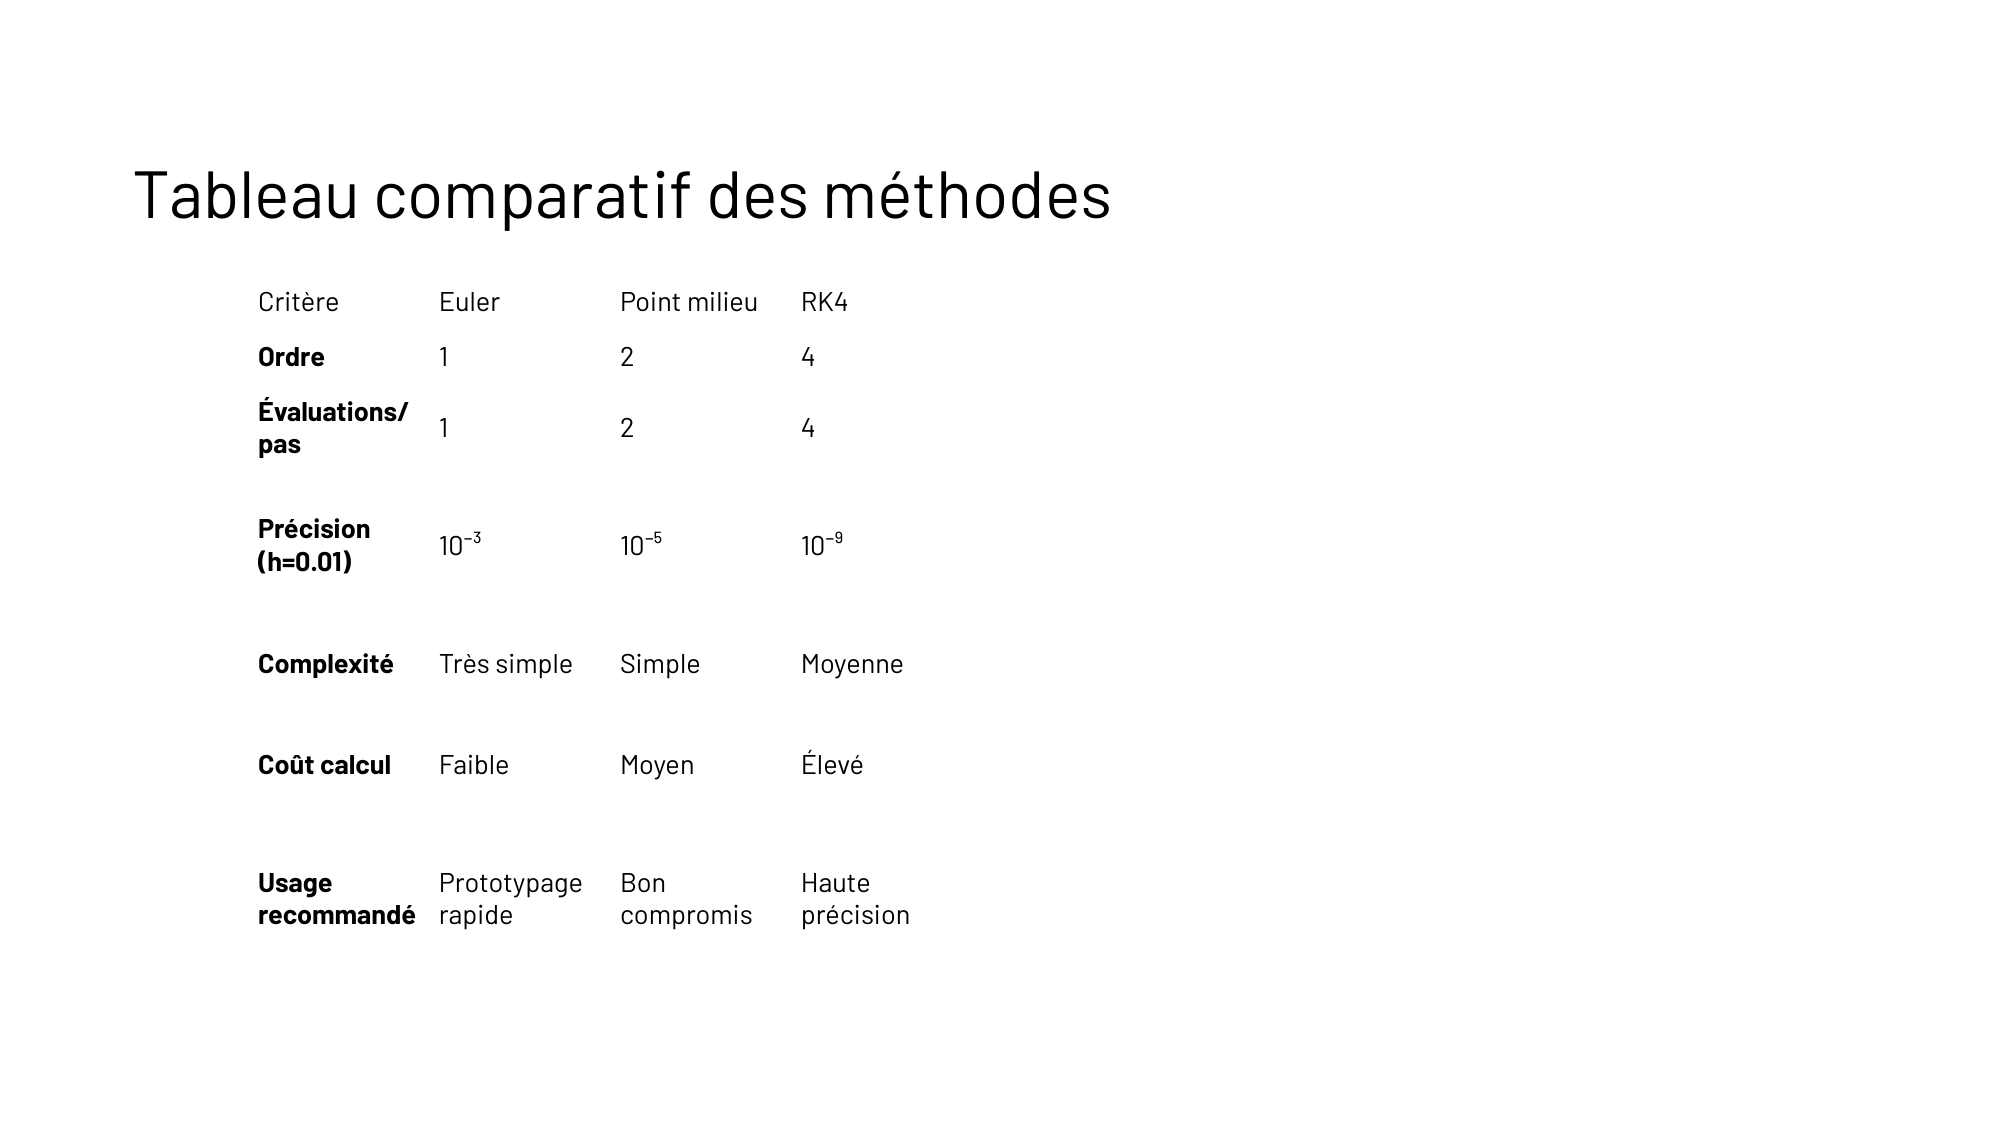

Tableau comparatif des méthodes
| Critère | Euler | Point milieu | RK4 |
| --- | --- | --- | --- |
| Ordre | 1 | 2 | 4 |
| Évaluations/pas | 1 | 2 | 4 |
| Précision (h=0.01) | 10⁻³ | 10⁻⁵ | 10⁻⁹ |
| Complexité | Très simple | Simple | Moyenne |
| Coût calcul | Faible | Moyen | Élevé |
| Usage recommandé | Prototypage rapide | Bon compromis | Haute précision |